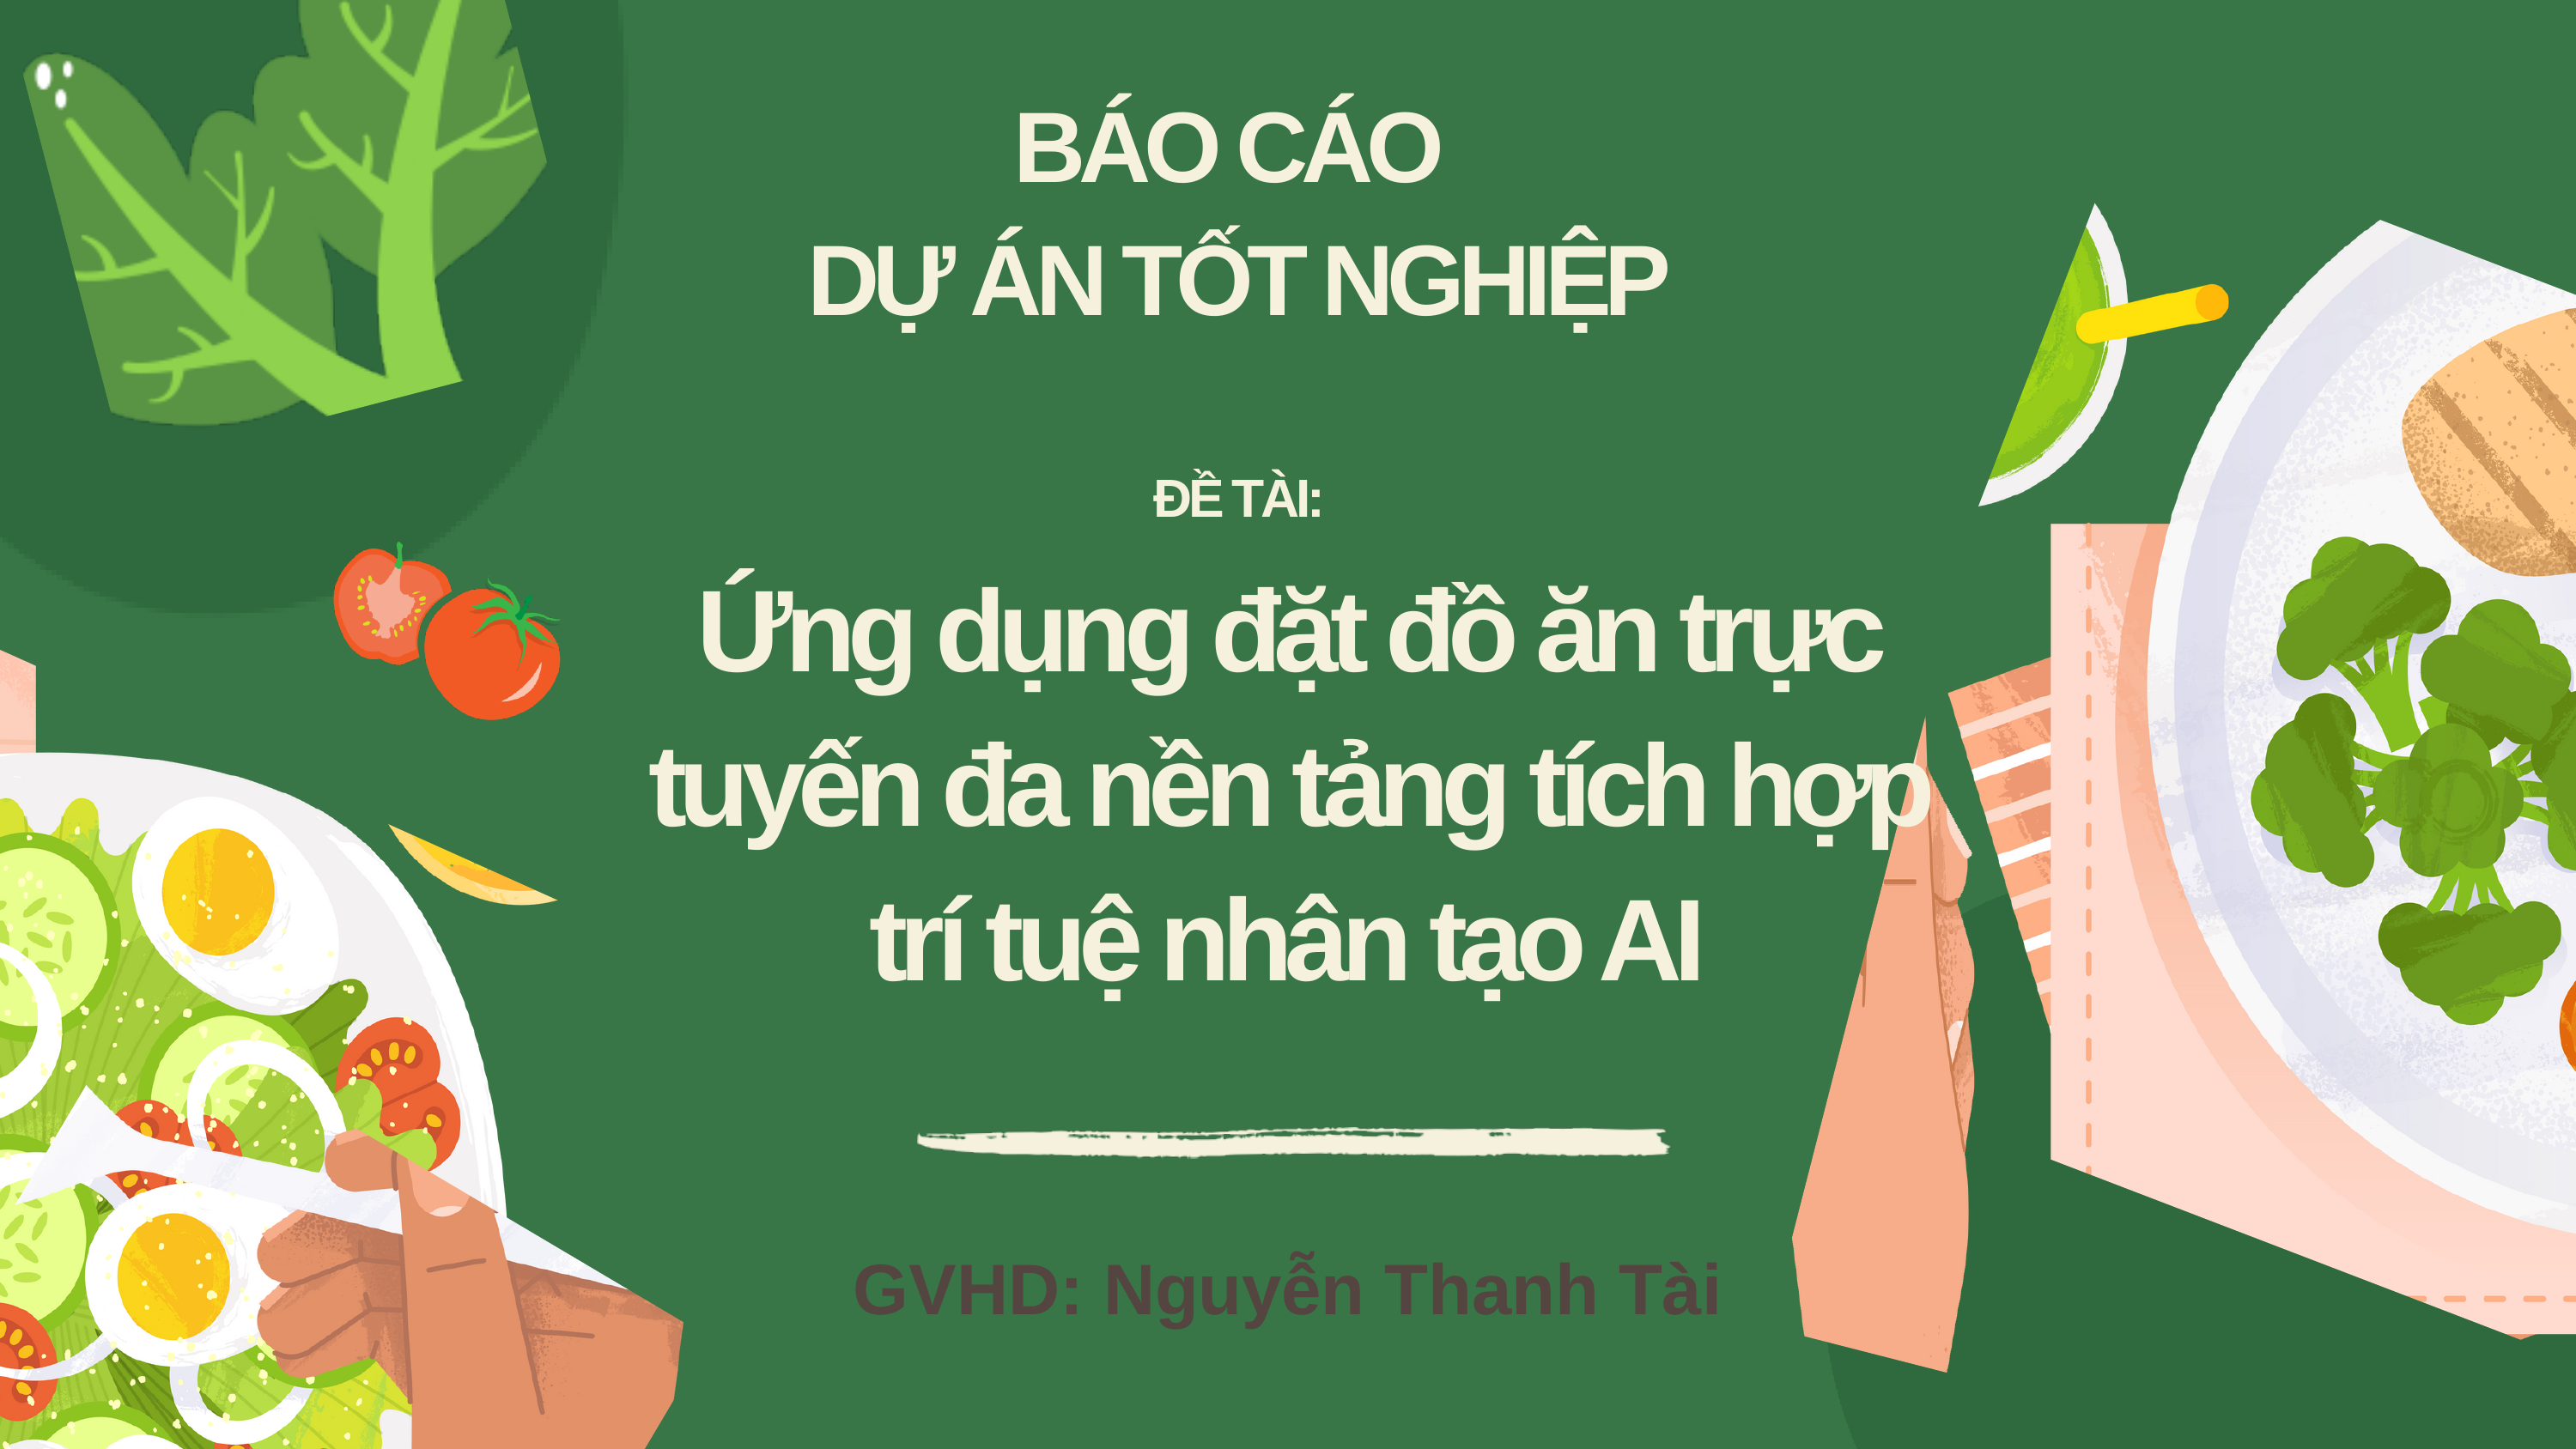

BÁO CÁO
DỰ ÁN TỐT NGHIỆP

ĐỀ TÀI:

Ứng dụng đặt đồ ăn trực tuyến đa nền tảng tích hợp trí tuệ nhân tạo AI

GVHD: Nguyễn Thanh Tài